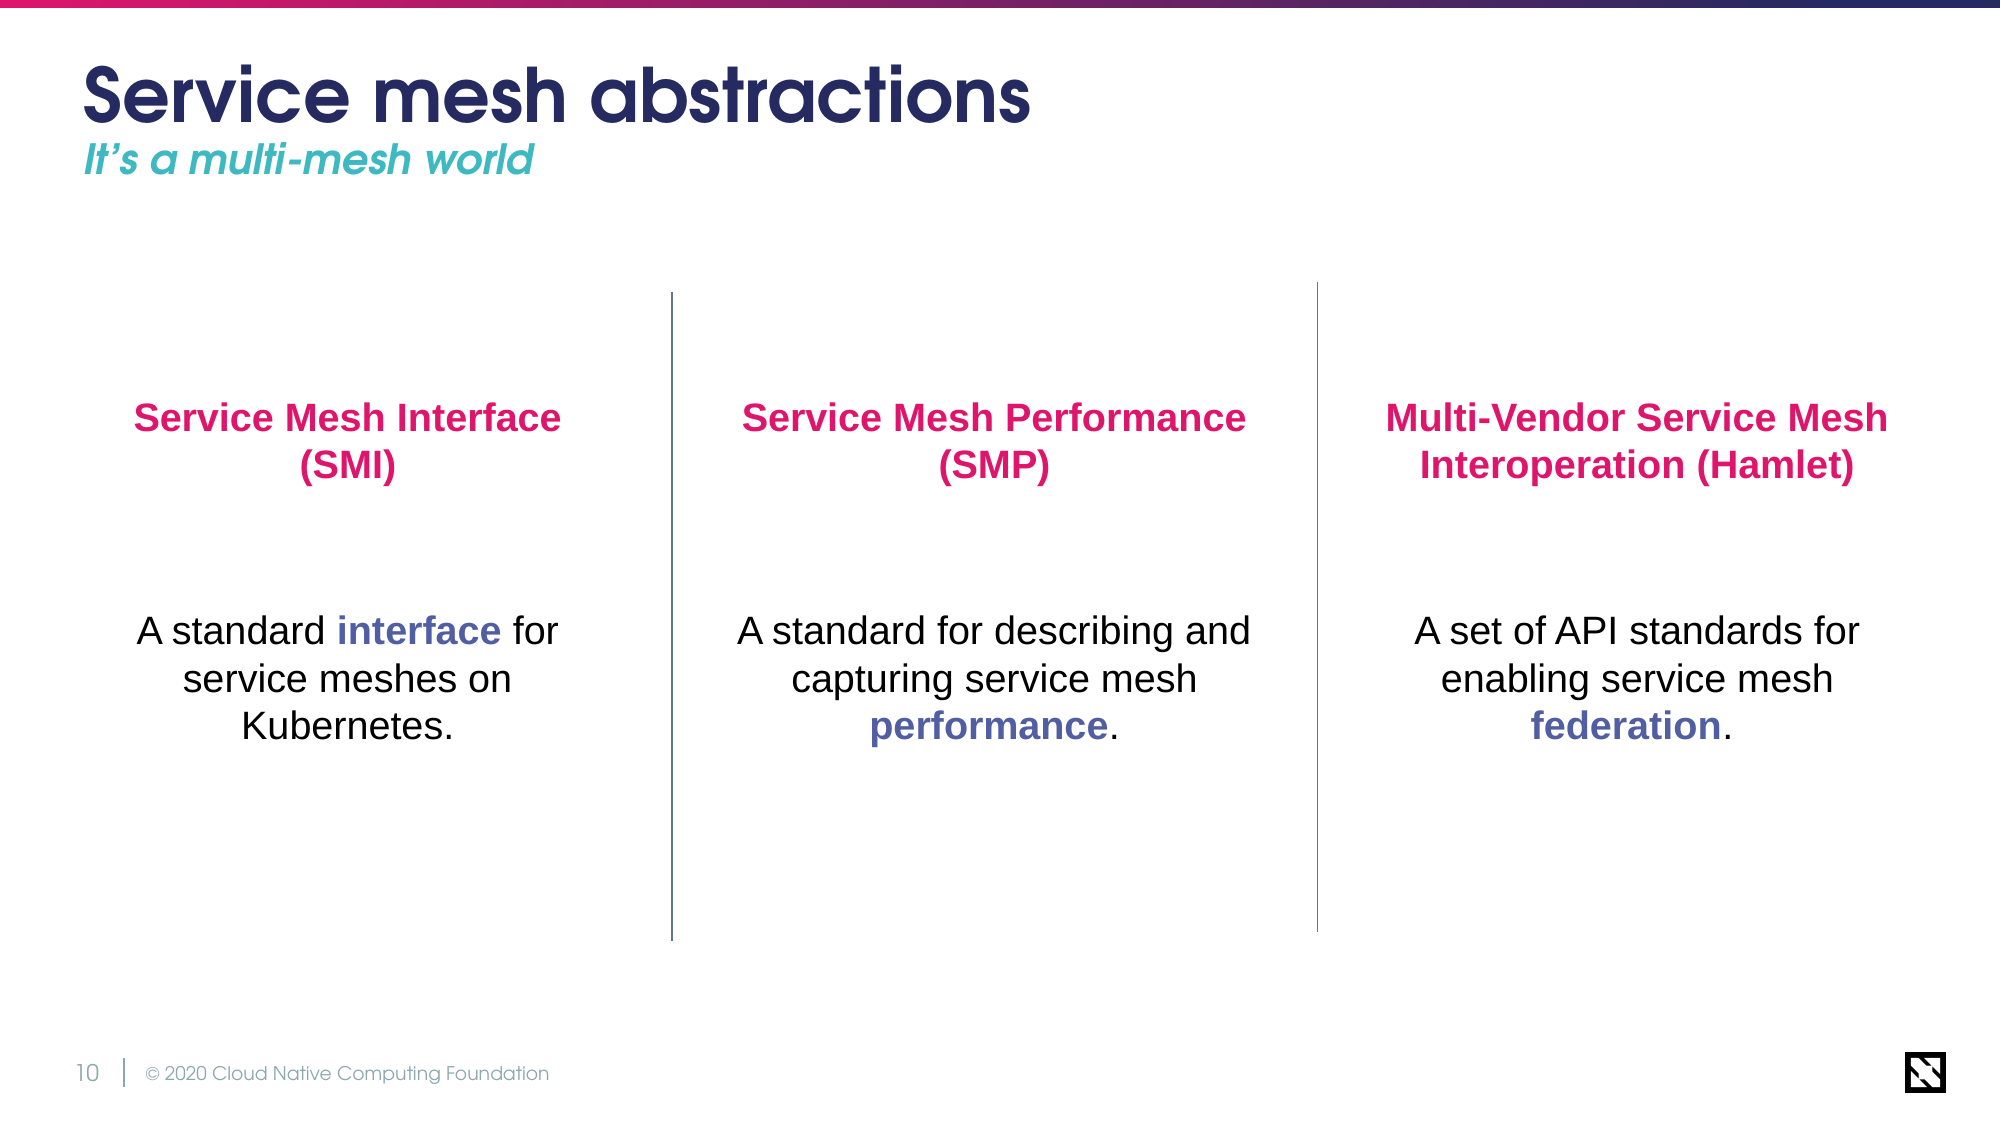

# Service mesh abstractions It’s a multi-mesh world
Service Mesh Performance (SMP)
Service Mesh Interface (SMI)
Multi-Vendor Service Mesh Interoperation (Hamlet)
A standard interface for service meshes on Kubernetes.
A set of API standards for enabling service mesh federation.
A standard for describing and capturing service mesh performance.